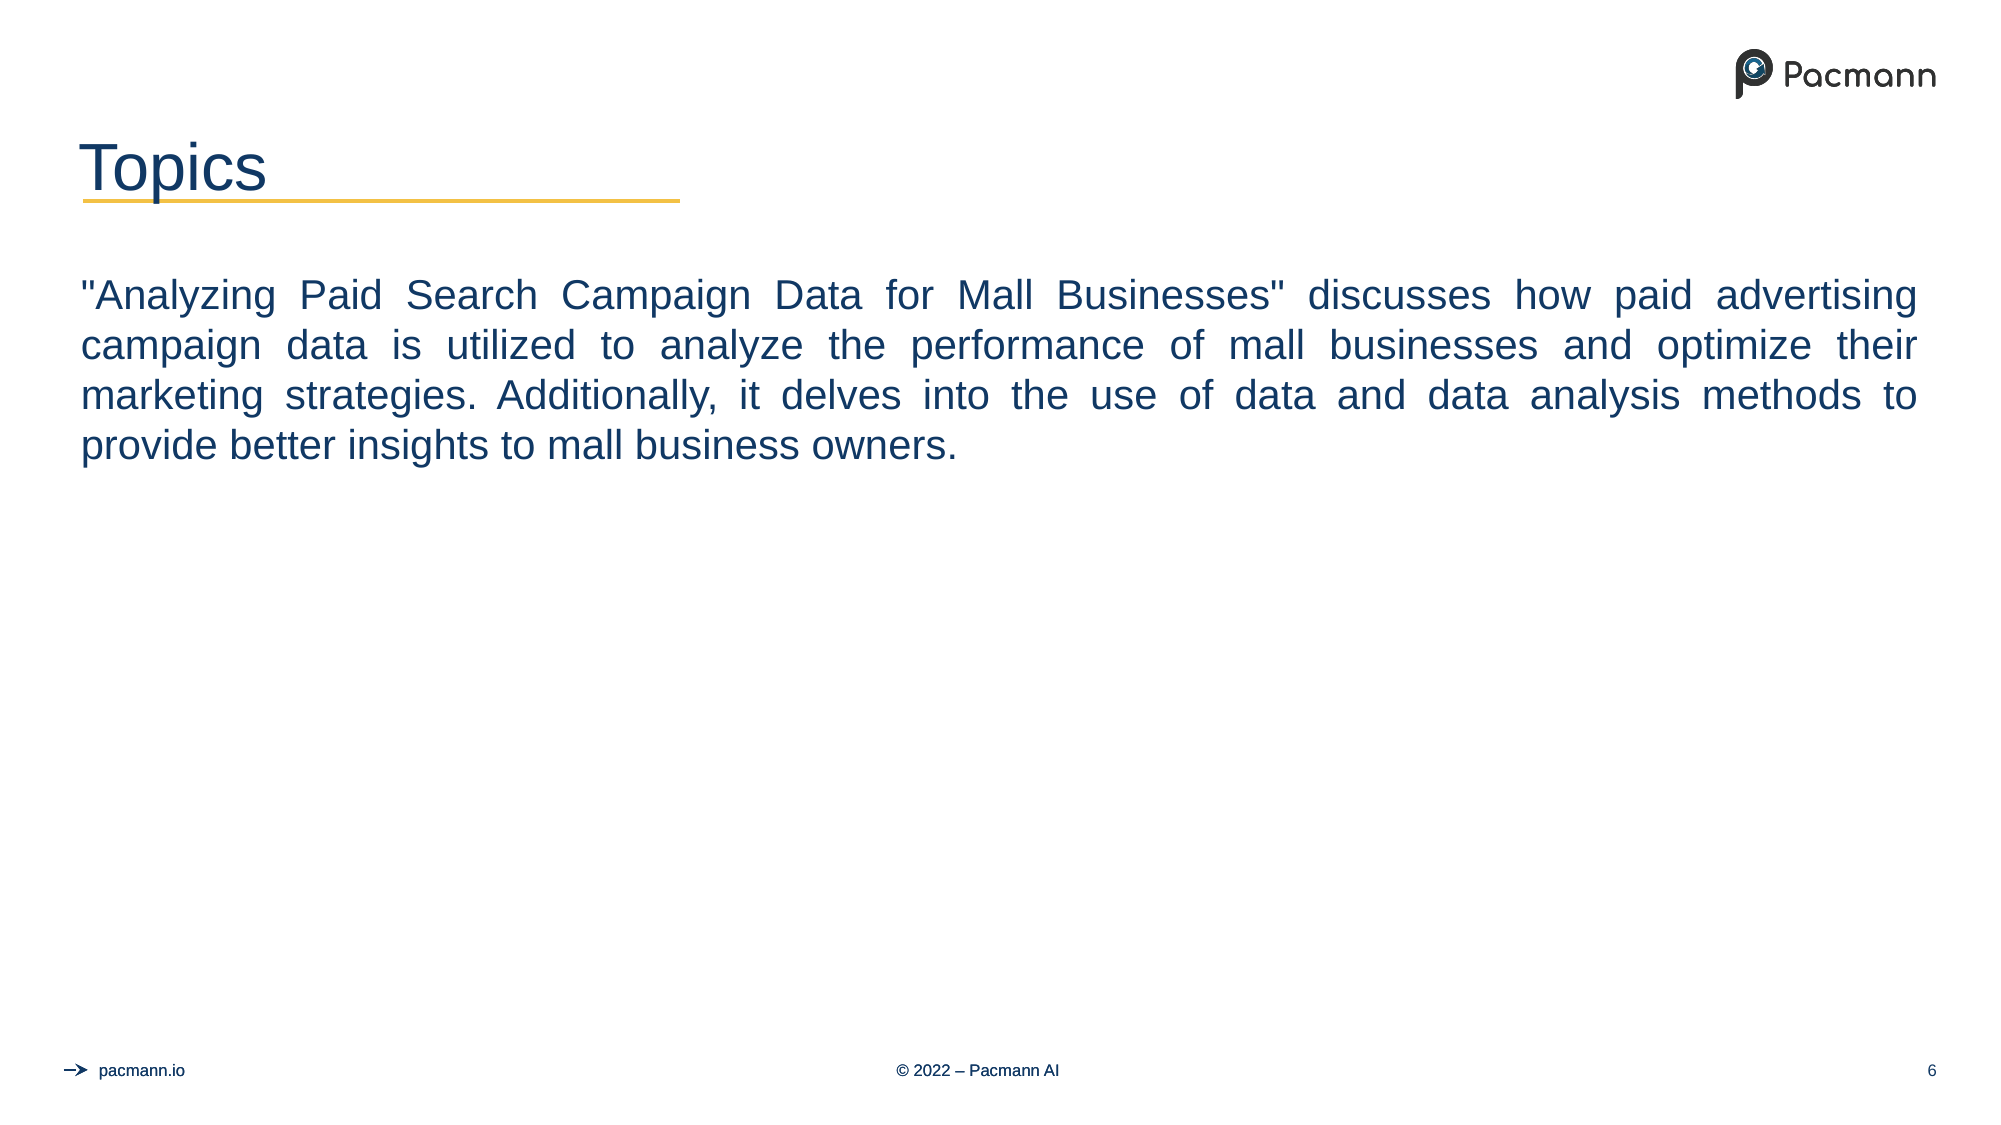

# Topics
"Analyzing Paid Search Campaign Data for Mall Businesses" discusses how paid advertising campaign data is utilized to analyze the performance of mall businesses and optimize their marketing strategies. Additionally, it delves into the use of data and data analysis methods to provide better insights to mall business owners.